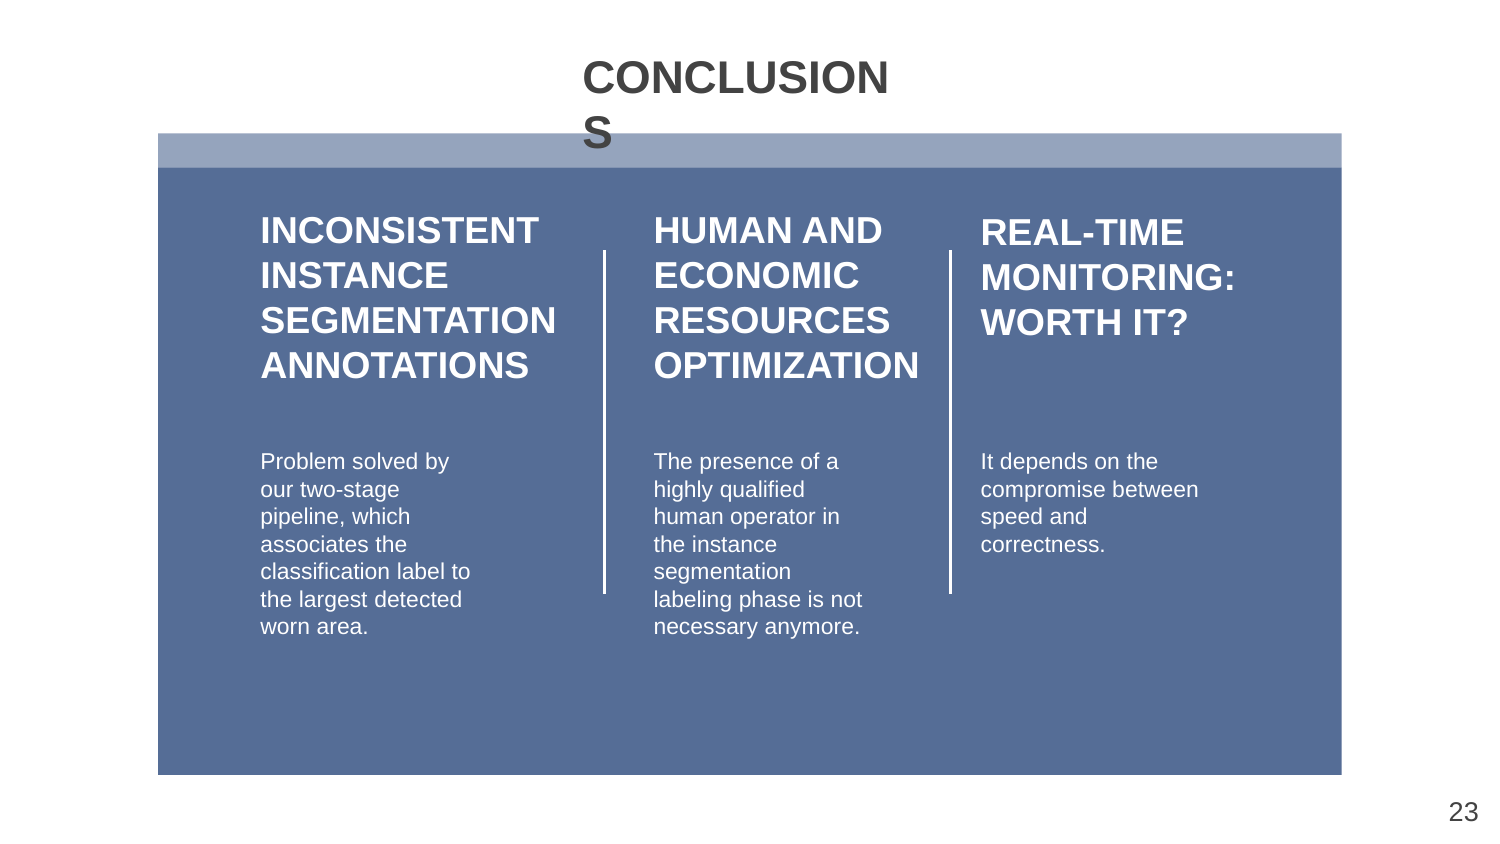

CONCLUSIONS

INCONSISTENT INSTANCE SEGMENTATION ANNOTATIONS

HUMAN AND ECONOMIC RESOURCES OPTIMIZATION

# REAL-TIME MONITORING: WORTH IT?

The presence of a highly qualified human operator in the instance segmentation labeling phase is not necessary anymore.

It depends on the compromise between speed and correctness.
Problem solved by our two-stage pipeline, which associates the classification label to the largest detected worn area.
23